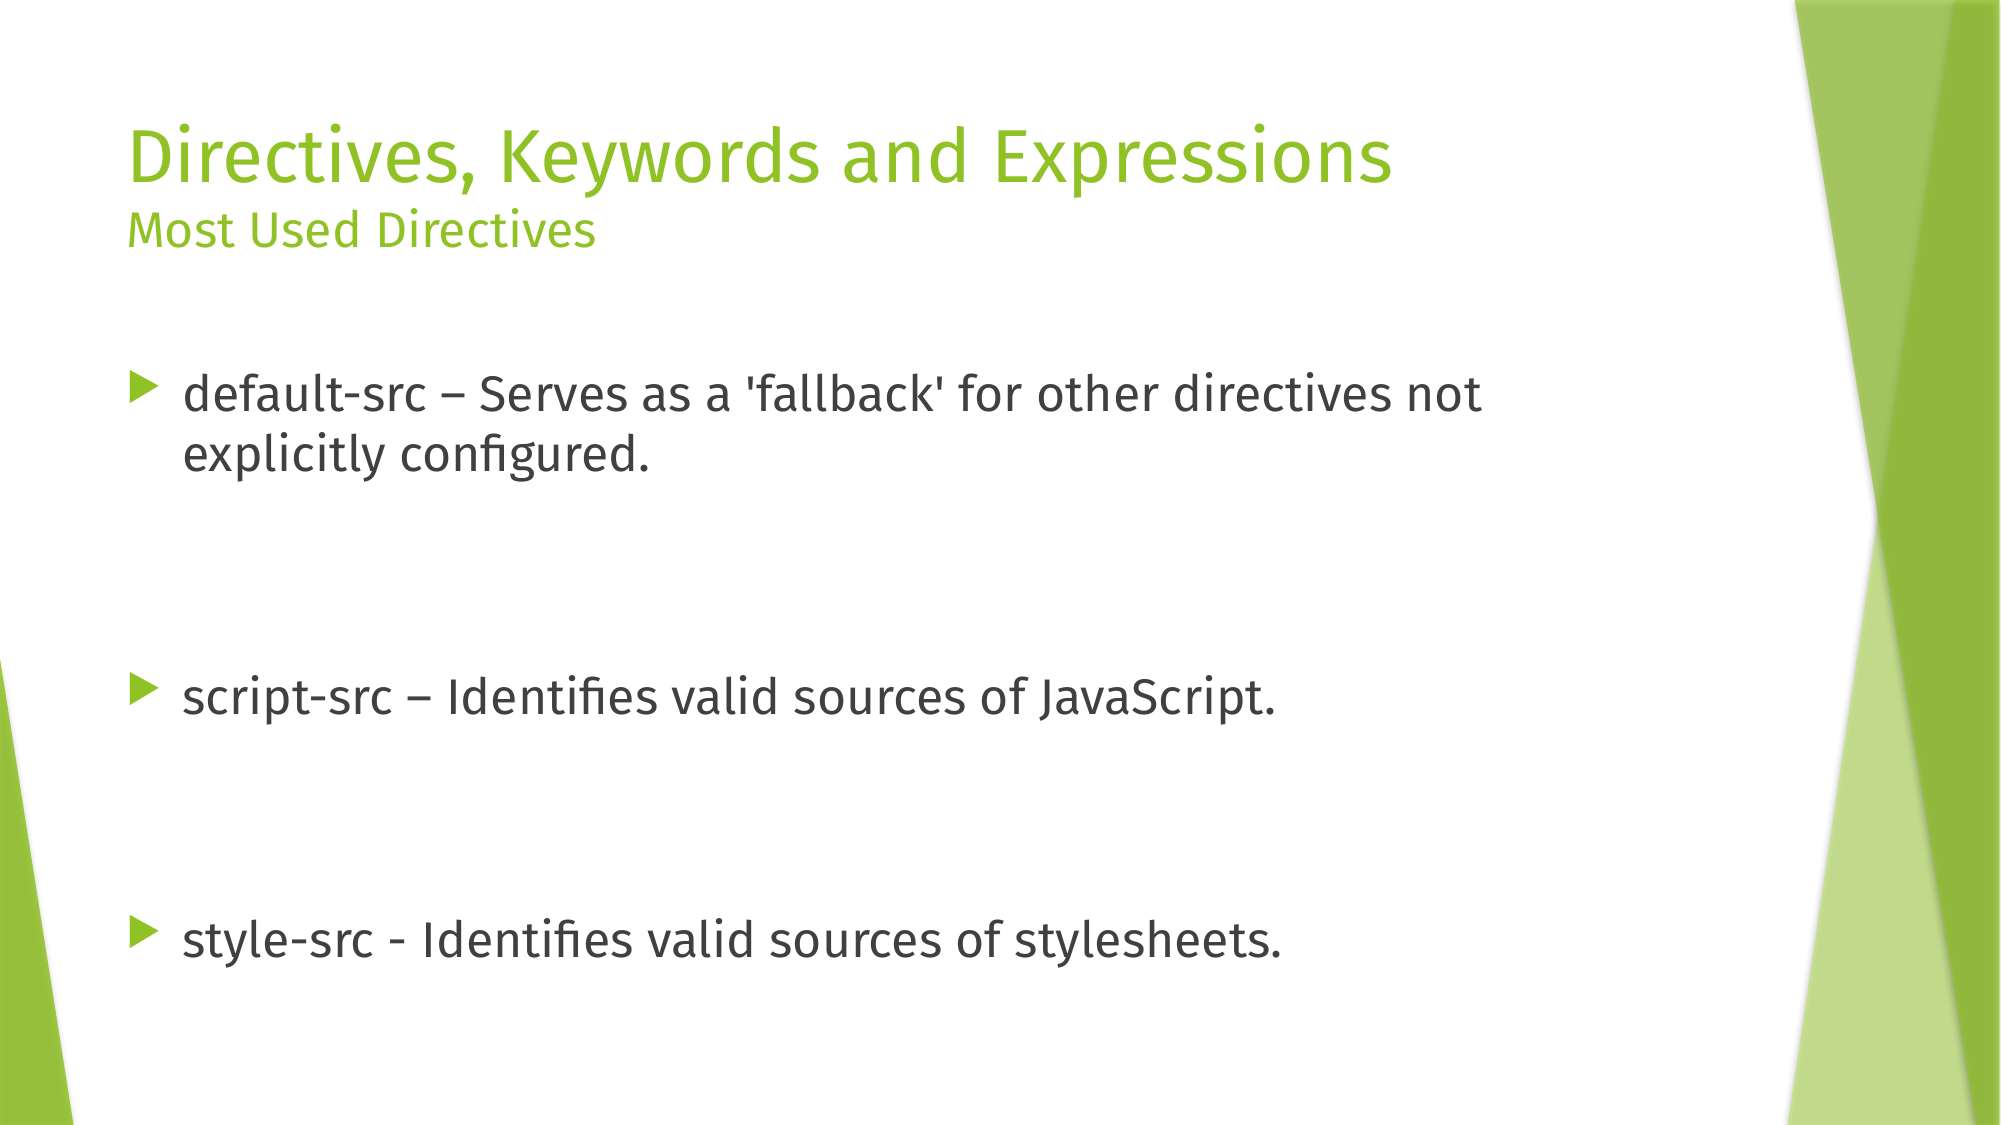

# Directives, Keywords and Expressions Most Used Directives
default-src – Serves as a 'fallback' for other directives not explicitly configured.

script-src – Identifies valid sources of JavaScript.

style-src - Identifies valid sources of stylesheets.